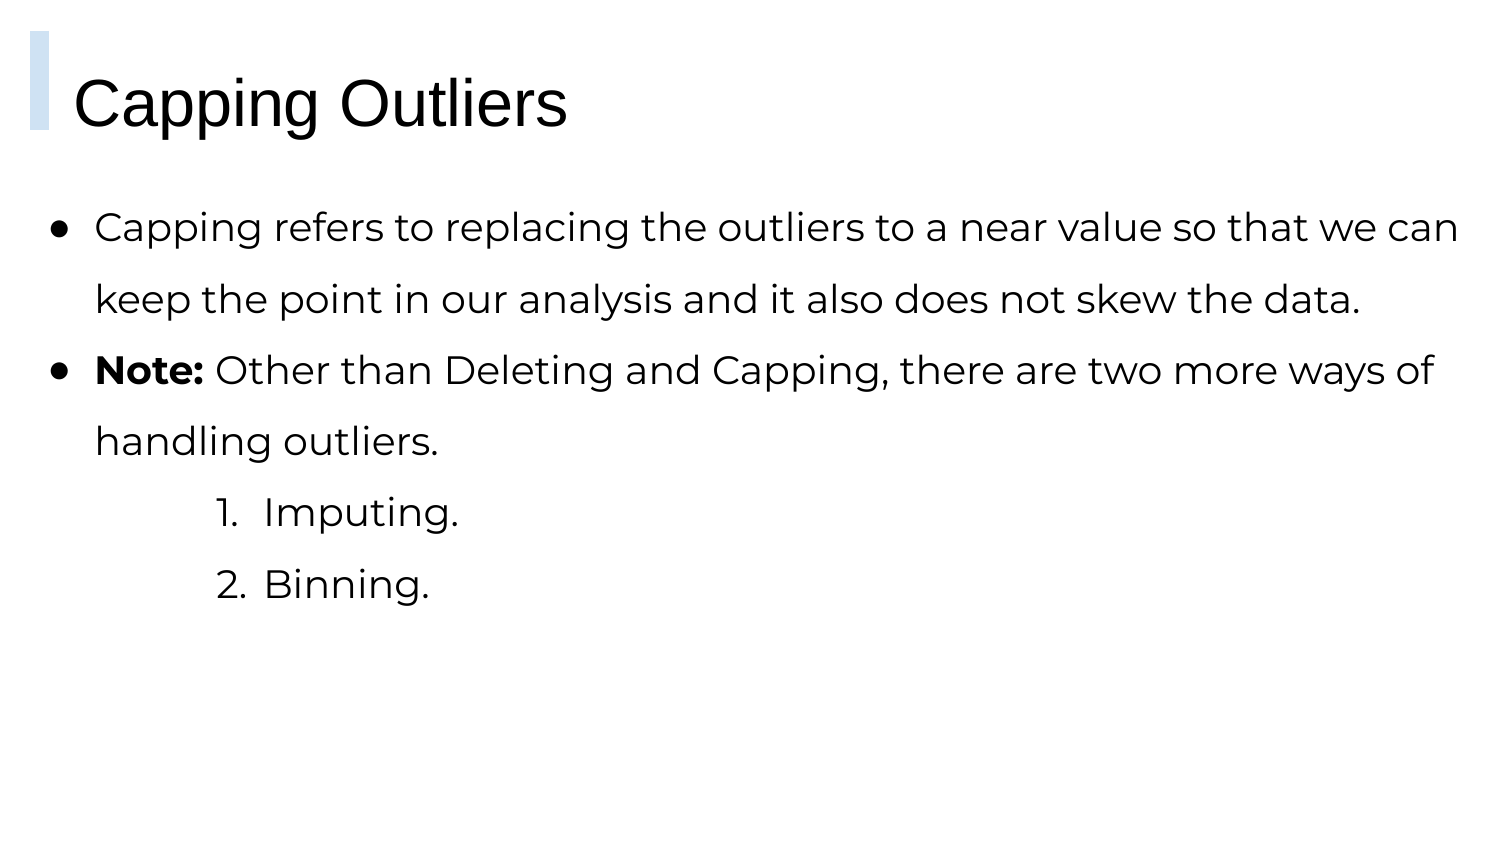

# Capping Outliers
Capping refers to replacing the outliers to a near value so that we can keep the point in our analysis and it also does not skew the data.
Note: Other than Deleting and Capping, there are two more ways of handling outliers.
Imputing.
Binning.